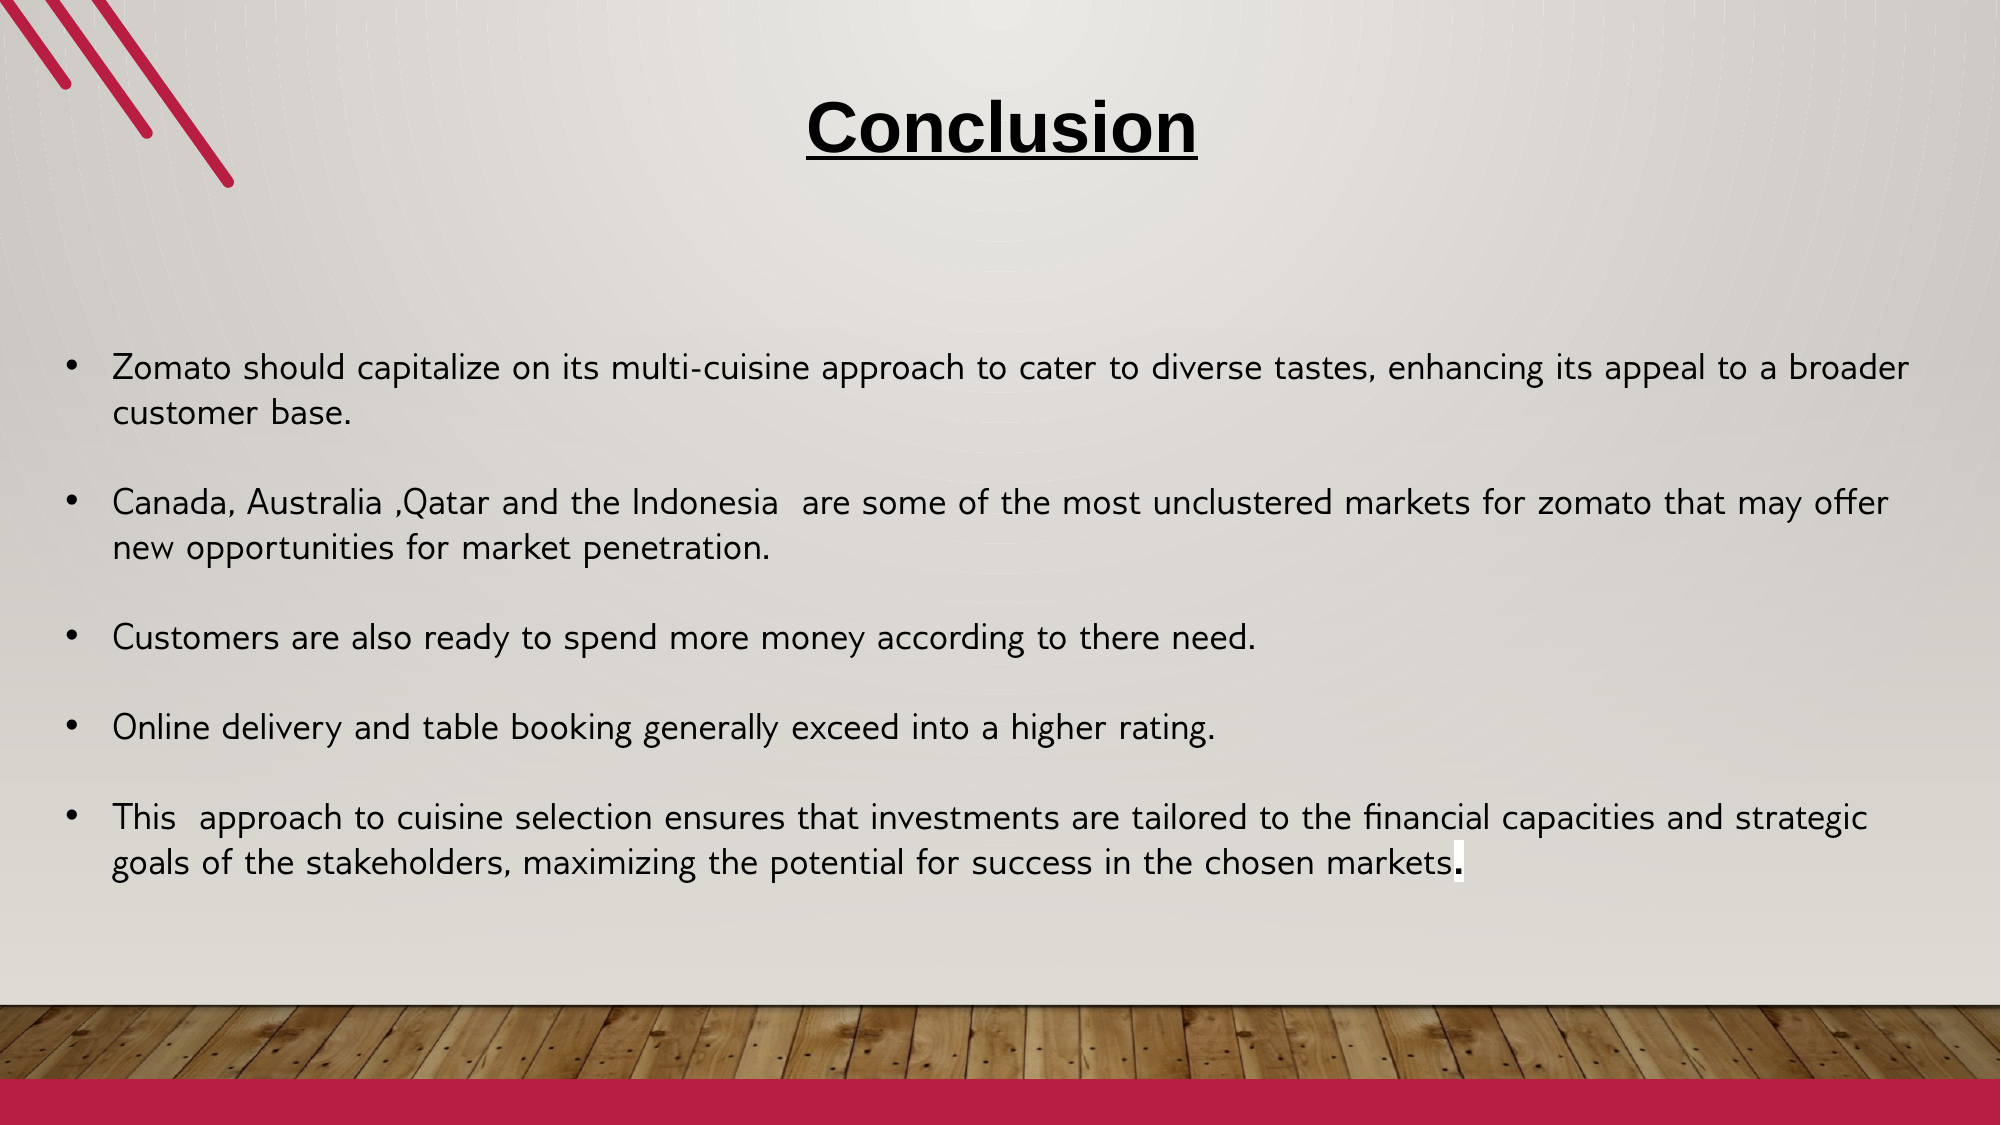

Conclusion
Zomato should capitalize on its multi-cuisine approach to cater to diverse tastes, enhancing its appeal to a broader customer base.

Canada, Australia ,Qatar and the Indonesia  are some of the most unclustered markets for zomato that may offer new opportunities for market penetration.

Customers are also ready to spend more money according to there need.

Online delivery and table booking generally exceed into a higher rating.

This  approach to cuisine selection ensures that investments are tailored to the financial capacities and strategic goals of the stakeholders, maximizing the potential for success in the chosen markets.